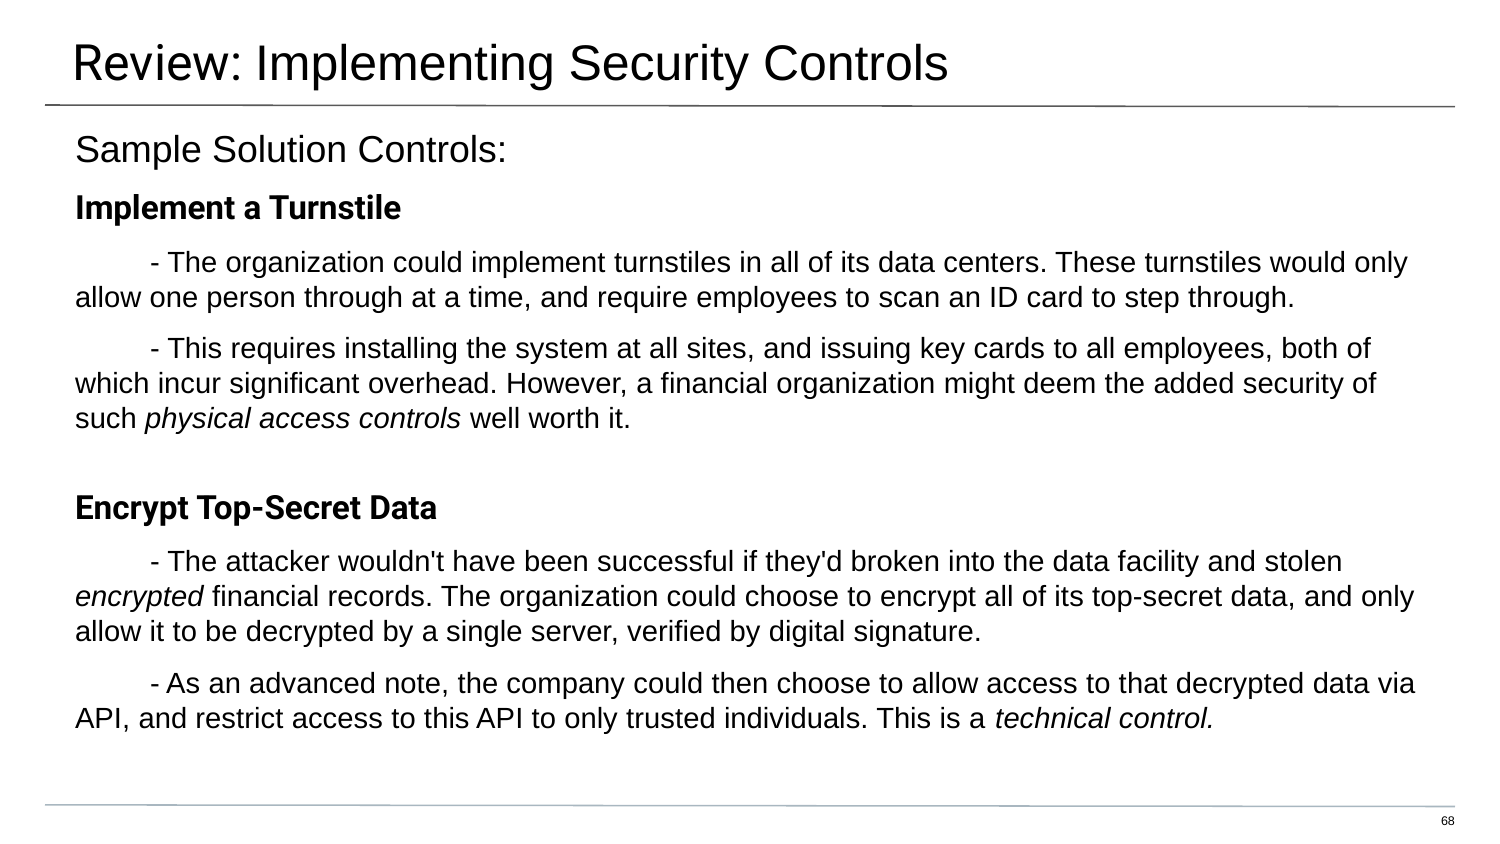

# Review: Implementing Security Controls

Sample Solution Controls:
Implement a Turnstile
- The organization could implement turnstiles in all of its data centers. These turnstiles would only allow one person through at a time, and require employees to scan an ID card to step through.
- This requires installing the system at all sites, and issuing key cards to all employees, both of which incur significant overhead. However, a financial organization might deem the added security of such physical access controls well worth it.
Encrypt Top-Secret Data
- The attacker wouldn't have been successful if they'd broken into the data facility and stolen encrypted financial records. The organization could choose to encrypt all of its top-secret data, and only allow it to be decrypted by a single server, verified by digital signature.
- As an advanced note, the company could then choose to allow access to that decrypted data via API, and restrict access to this API to only trusted individuals. This is a technical control.

68